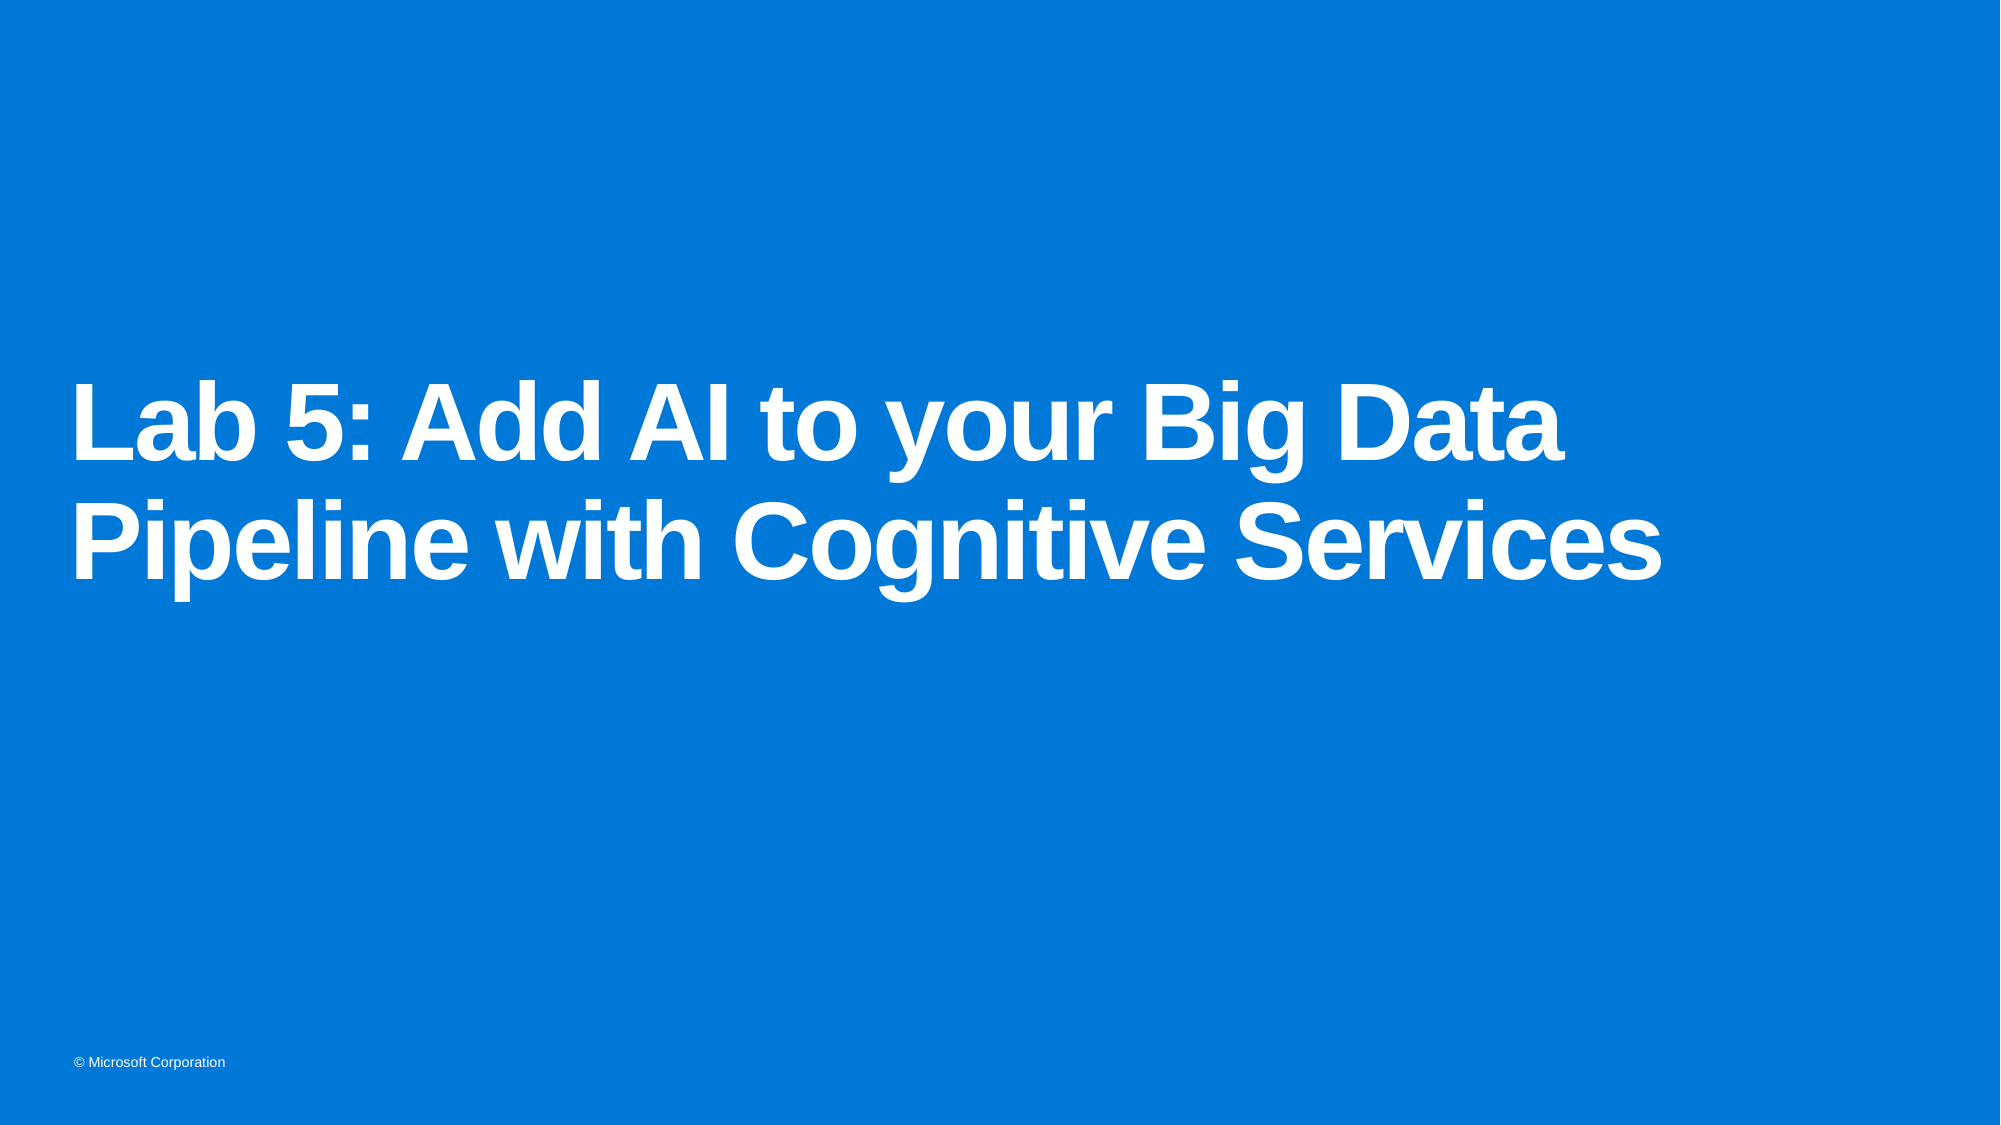

# Lab 5: Add AI to your Big Data Pipeline with Cognitive Services